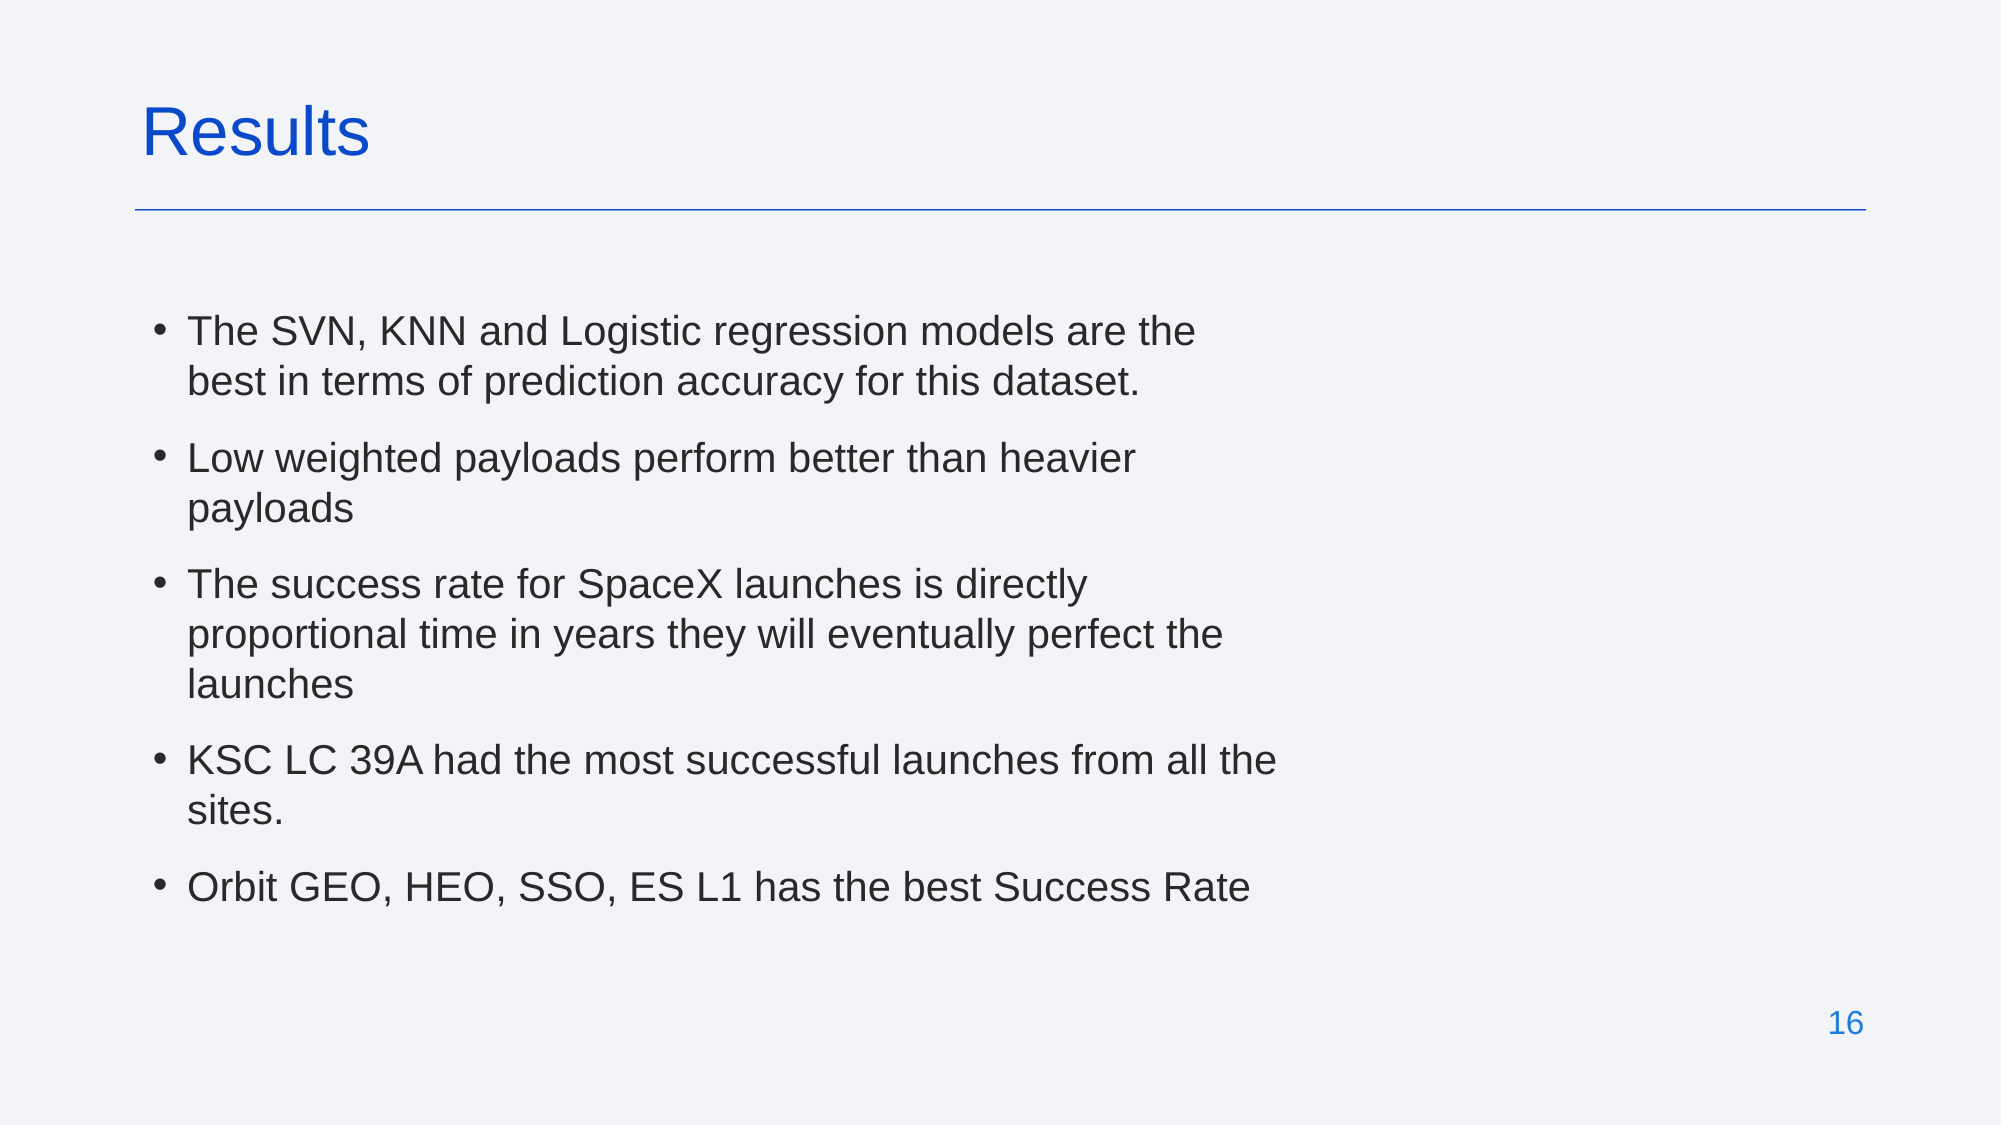

Results
The SVN, KNN and Logistic regression models are the best in terms of prediction accuracy for this dataset.
Low weighted payloads perform better than heavier payloads
The success rate for SpaceX launches is directly proportional time in years they will eventually perfect the launches
KSC LC 39A had the most successful launches from all the sites.
Orbit GEO, HEO, SSO, ES L1 has the best Success Rate

16